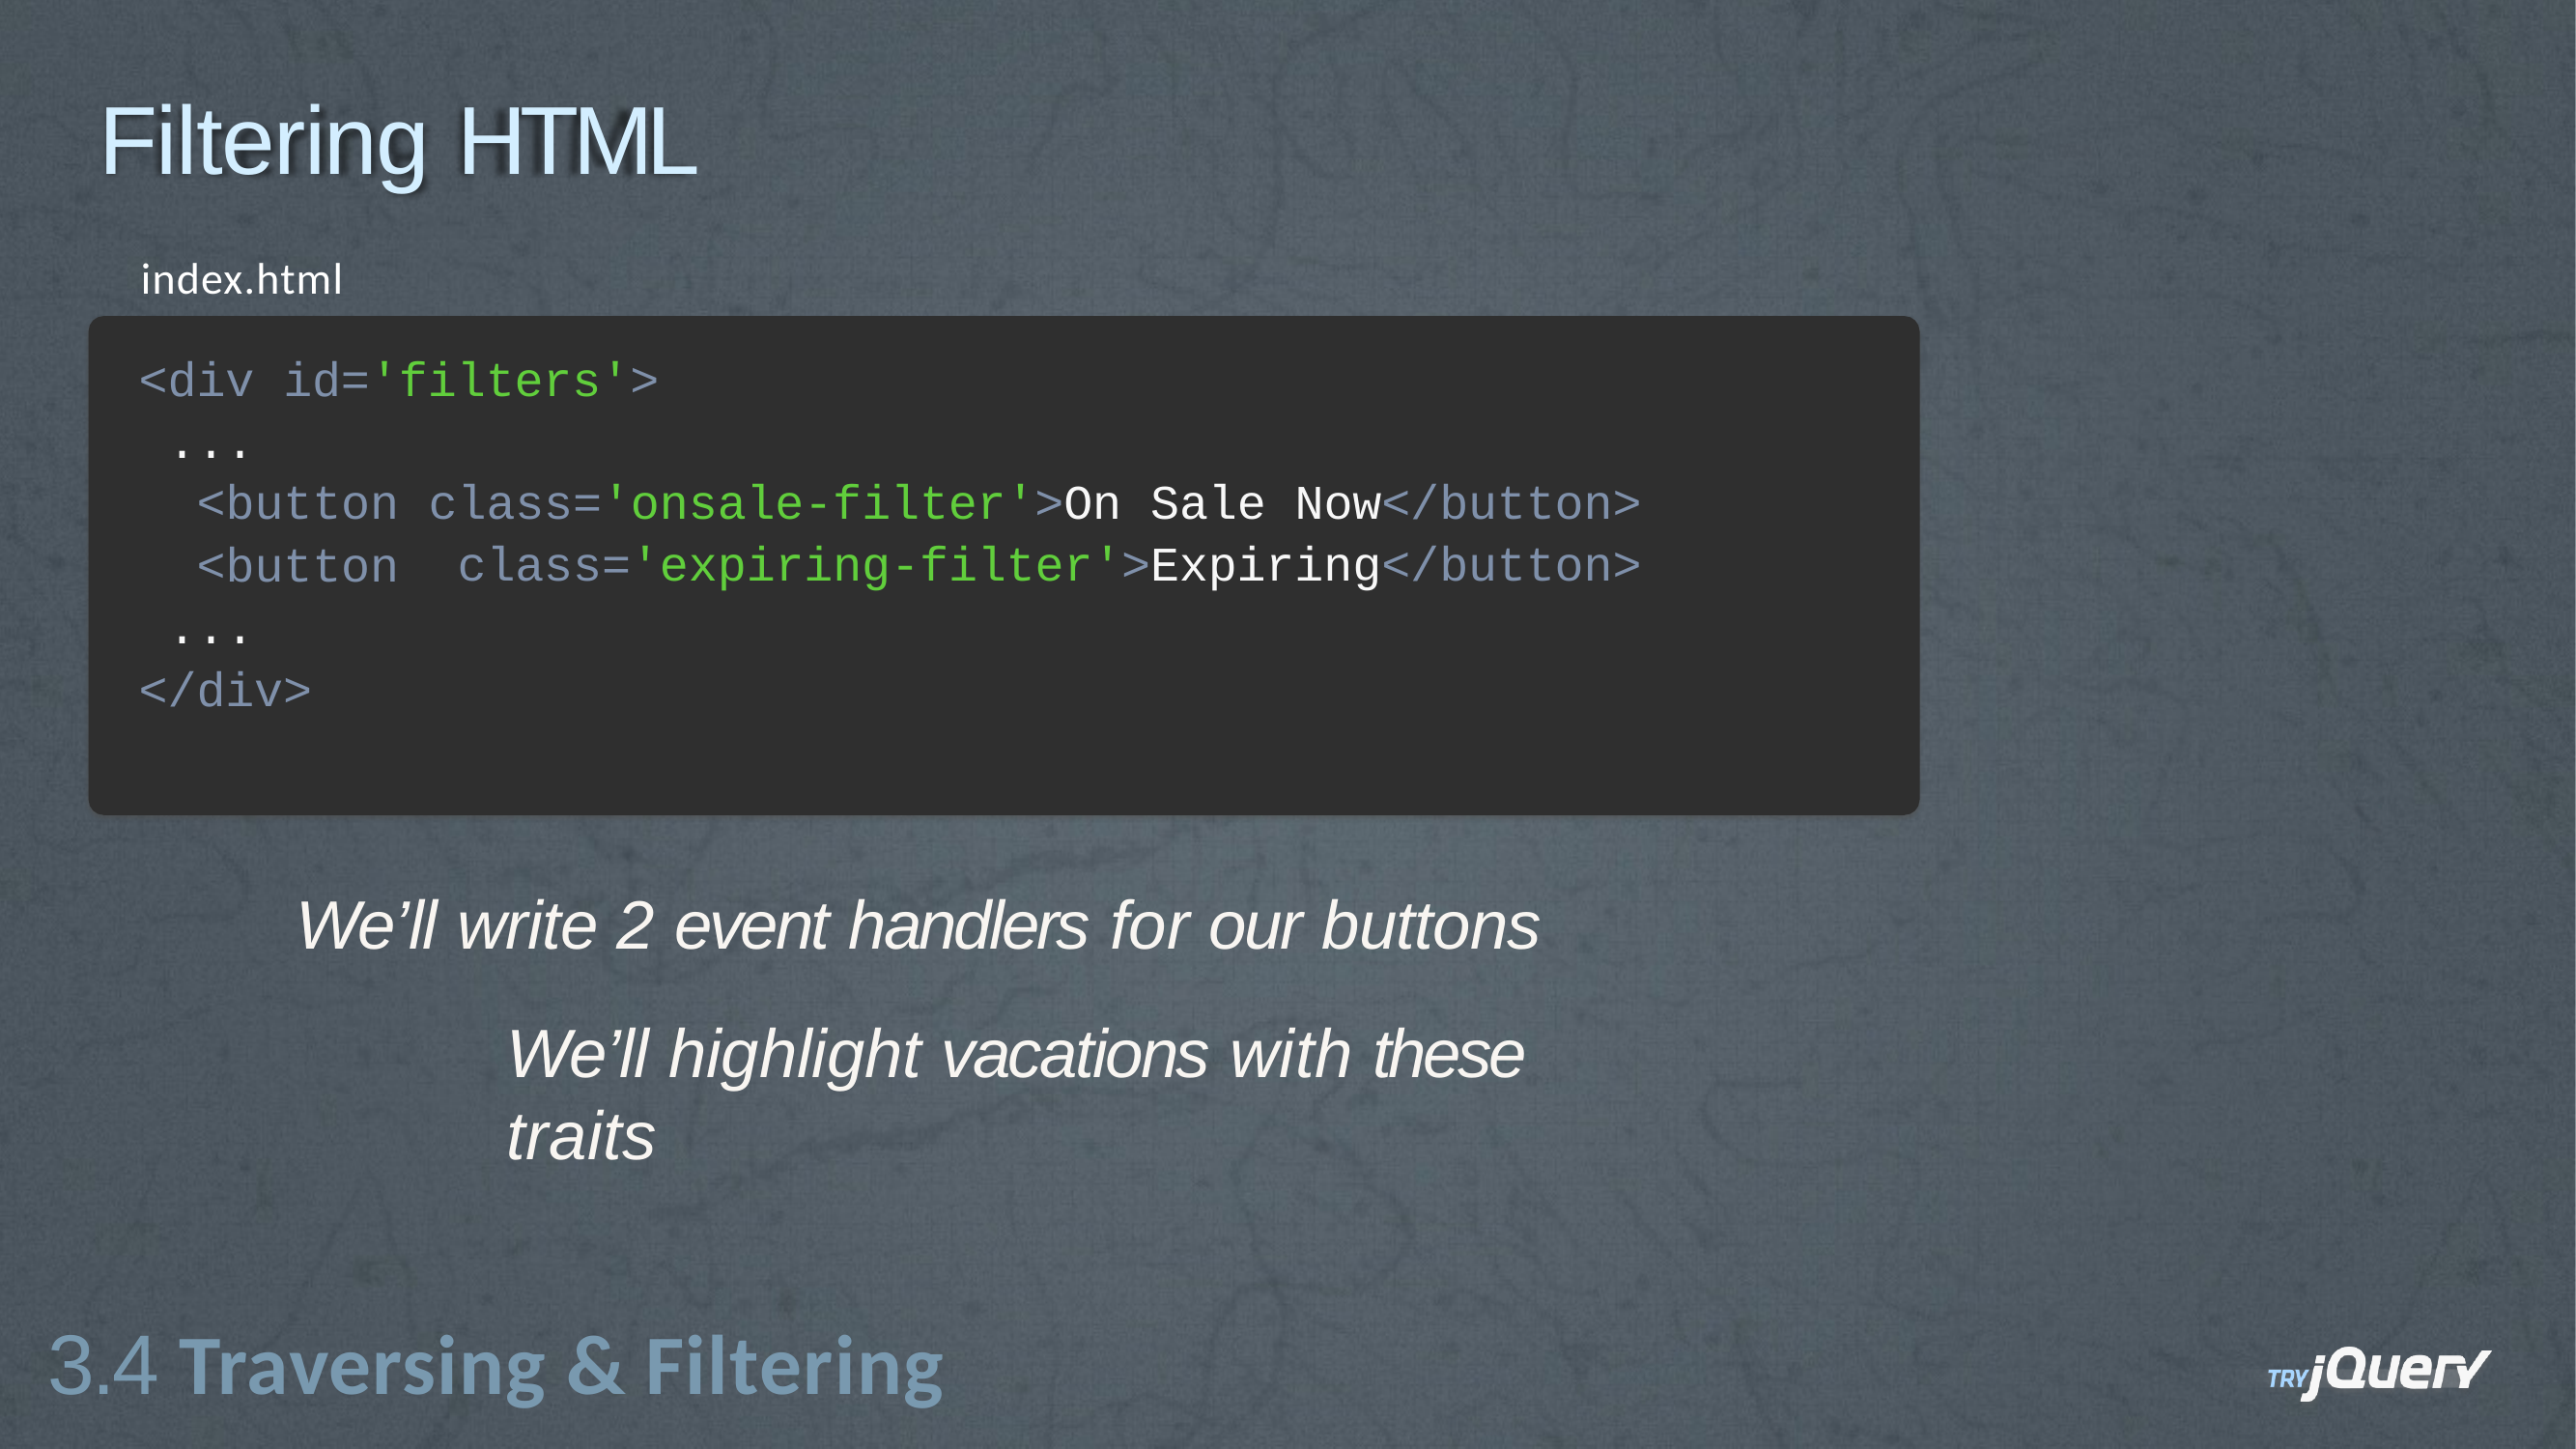

# Filtering HTML

index.html

<div id='filters'>
...

class='onsale-filter'>On Sale Now</button>  class='expiring-filter'>Expiring</button>
<button
<button
...
</div>
We’ll write 2 event handlers for our buttons
We’ll highlight vacations with these traits
3.4 Traversing & Filtering